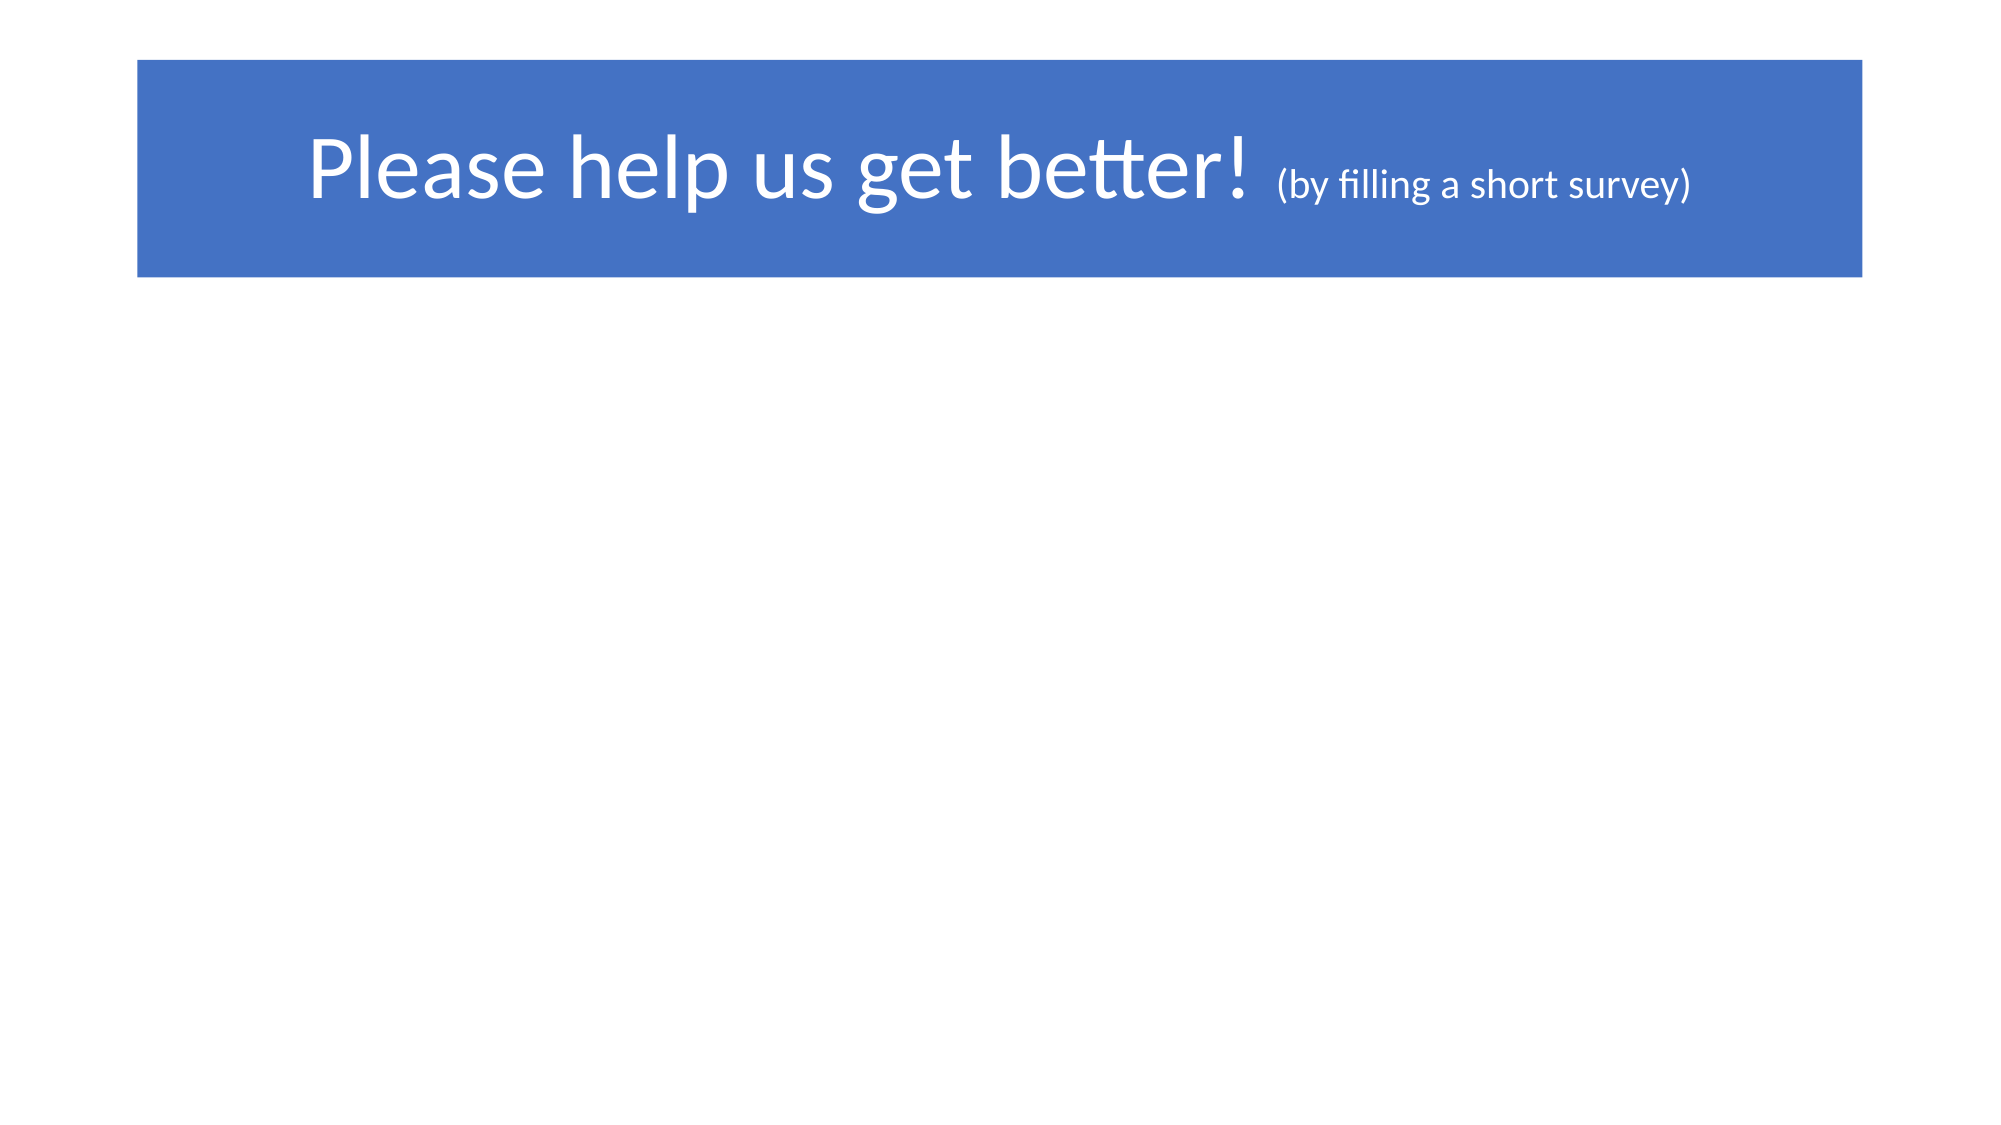

# Please help us get better! (by filling a short survey)